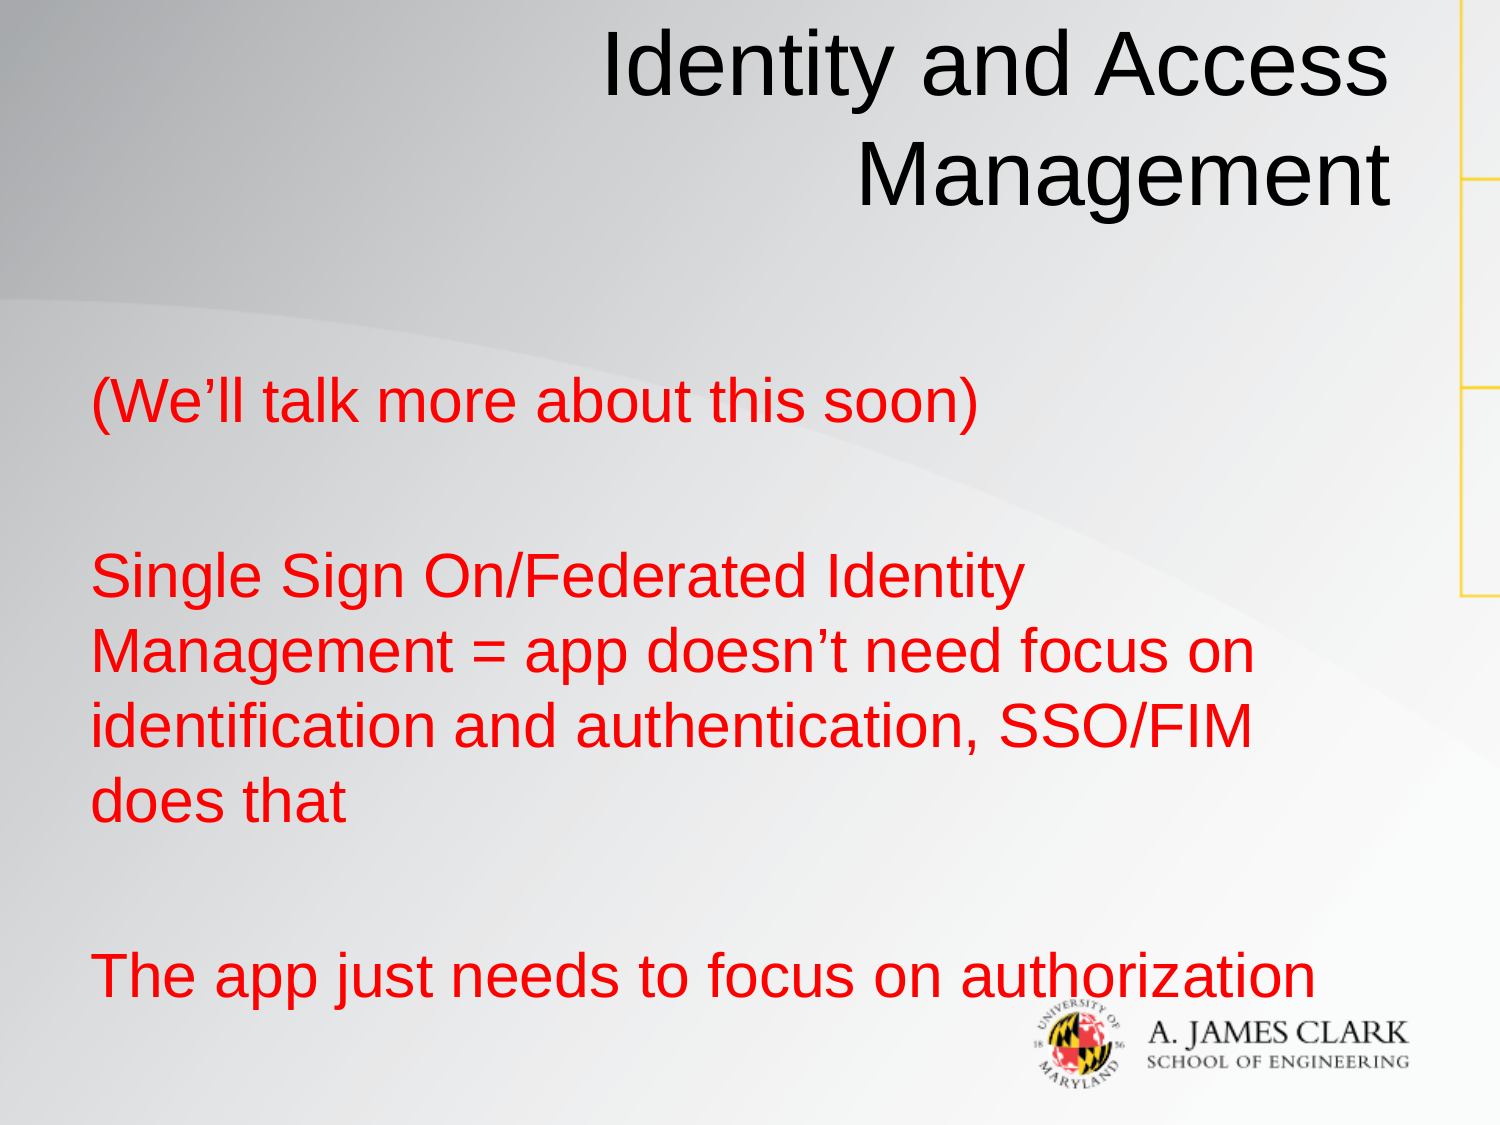

# Identity and Access Management
(We’ll talk more about this soon)

Single Sign On/Federated Identity Management = app doesn’t need focus on identification and authentication, SSO/FIM does that

The app just needs to focus on authorization